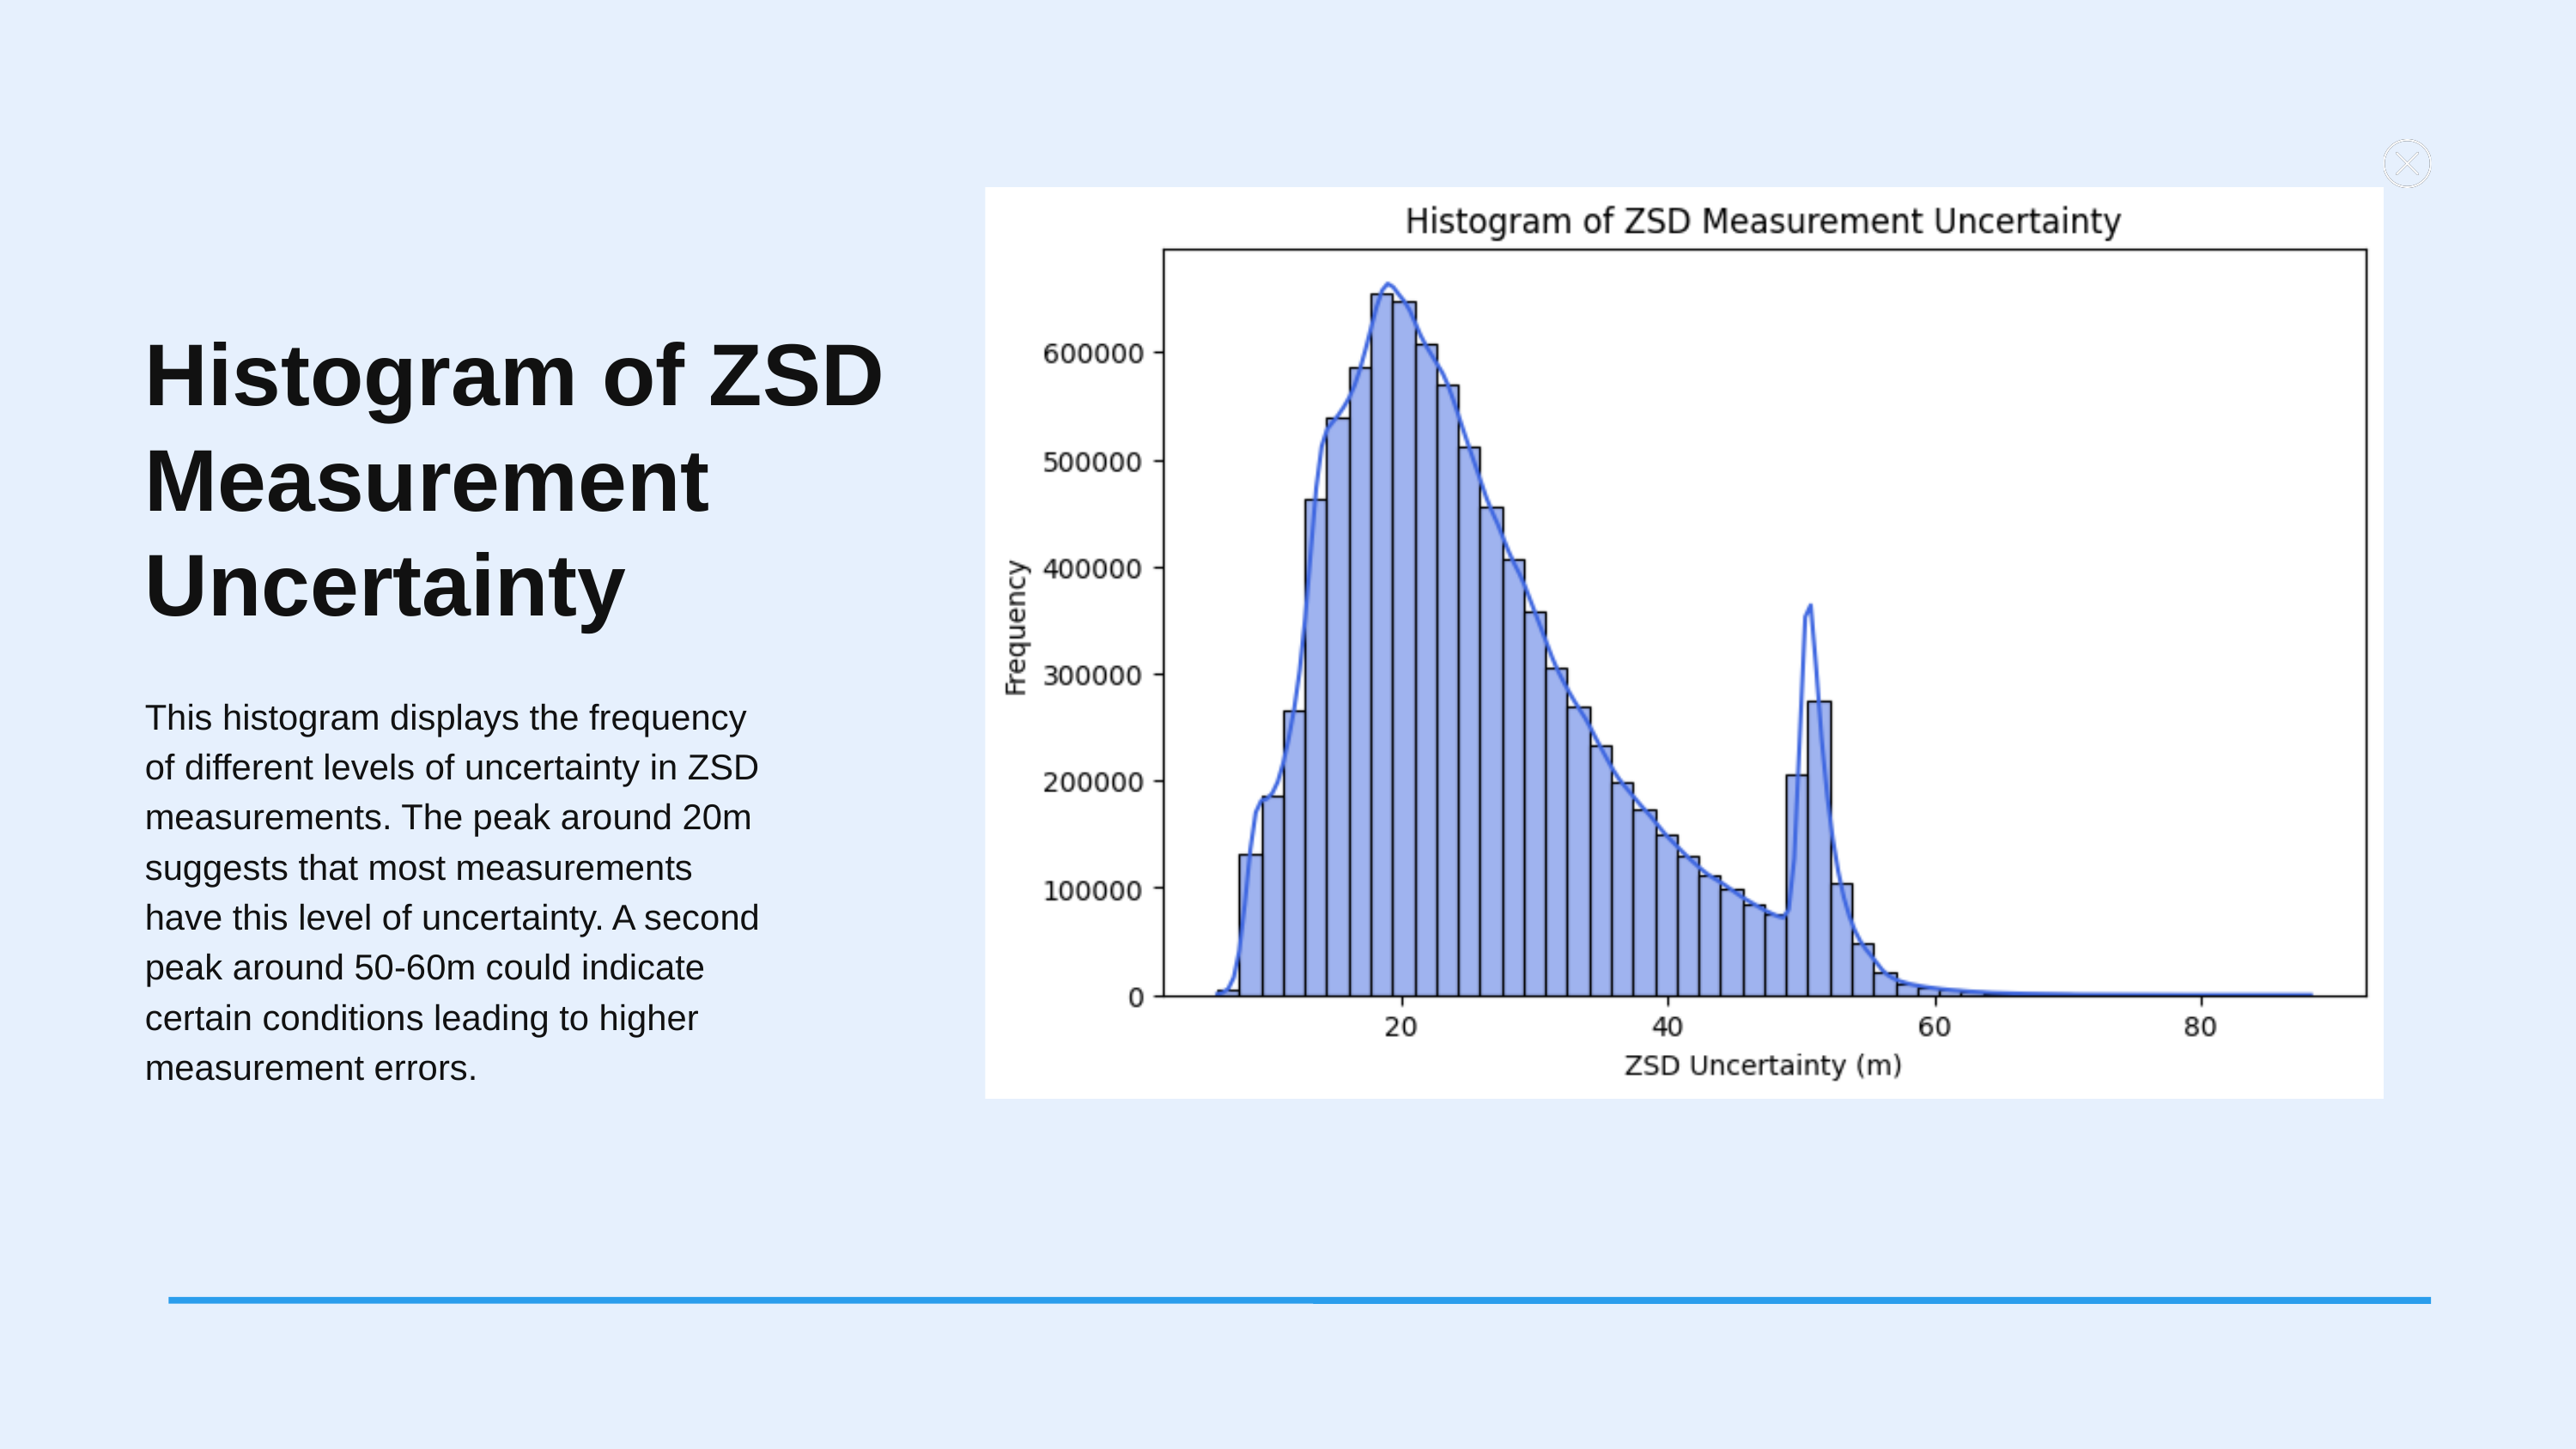

Histogram of ZSD Measurement Uncertainty
This histogram displays the frequency of different levels of uncertainty in ZSD measurements. The peak around 20m suggests that most measurements have this level of uncertainty. A second peak around 50-60m could indicate certain conditions leading to higher measurement errors.